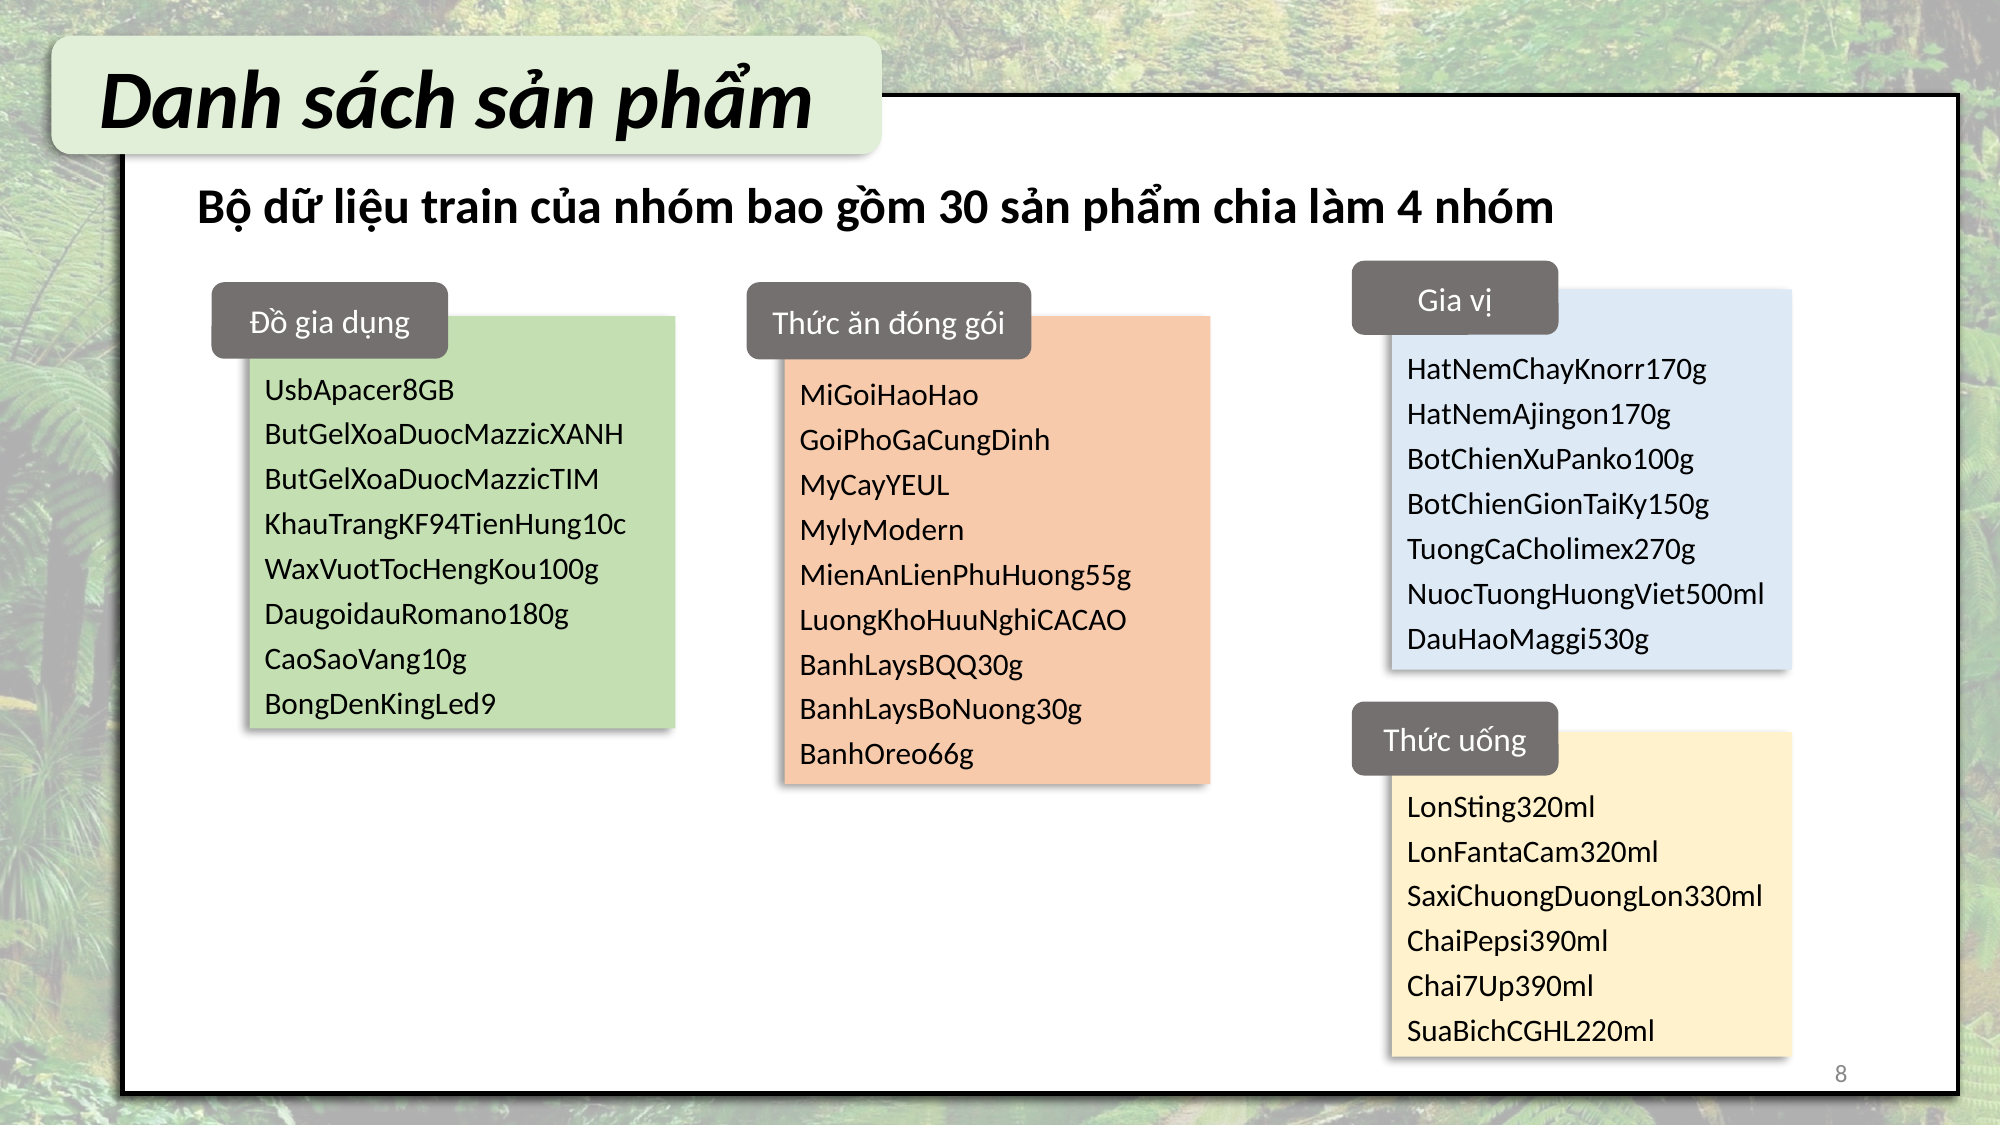

Danh sách sản phẩm

Bộ dữ liệu train của nhóm bao gồm 30 sản phẩm chia làm 4 nhóm
Gia vị
Đồ gia dụng
Thức ăn đóng gói

HatNemChayKnorr170g
HatNemAjingon170g
BotChienXuPanko100g
BotChienGionTaiKy150g
TuongCaCholimex270g
NuocTuongHuongViet500ml
DauHaoMaggi530g

UsbApacer8GB
ButGelXoaDuocMazzicXANH
ButGelXoaDuocMazzicTIM
KhauTrangKF94TienHung10c
WaxVuotTocHengKou100g
DaugoidauRomano180g
CaoSaoVang10g
BongDenKingLed9

MiGoiHaoHao
GoiPhoGaCungDinh
MyCayYEUL
MylyModern
MienAnLienPhuHuong55g
LuongKhoHuuNghiCACAO
BanhLaysBQQ30g
BanhLaysBoNuong30g
BanhOreo66g
Thức uống

LonSting320ml
LonFantaCam320ml
SaxiChuongDuongLon330ml
ChaiPepsi390ml
Chai7Up390ml
SuaBichCGHL220ml
8